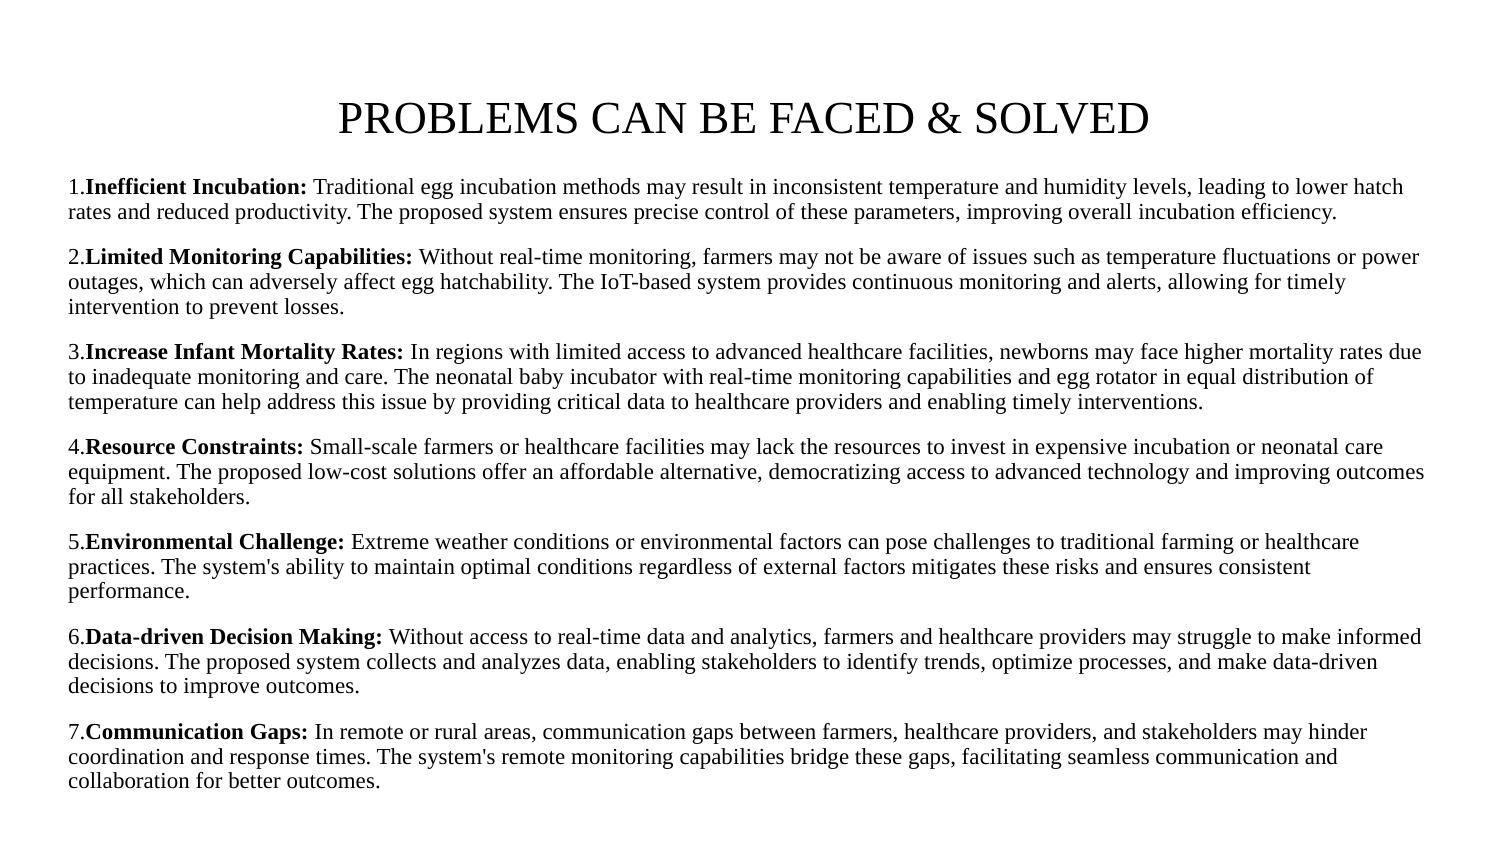

# PROBLEMS CAN BE FACED & SOLVED
1.Inefficient Incubation: Traditional egg incubation methods may result in inconsistent temperature and humidity levels, leading to lower hatch rates and reduced productivity. The proposed system ensures precise control of these parameters, improving overall incubation efficiency.
2.Limited Monitoring Capabilities: Without real-time monitoring, farmers may not be aware of issues such as temperature fluctuations or power outages, which can adversely affect egg hatchability. The IoT-based system provides continuous monitoring and alerts, allowing for timely intervention to prevent losses.
3.Increase Infant Mortality Rates: In regions with limited access to advanced healthcare facilities, newborns may face higher mortality rates due to inadequate monitoring and care. The neonatal baby incubator with real-time monitoring capabilities and egg rotator in equal distribution of temperature can help address this issue by providing critical data to healthcare providers and enabling timely interventions.
4.Resource Constraints: Small-scale farmers or healthcare facilities may lack the resources to invest in expensive incubation or neonatal care equipment. The proposed low-cost solutions offer an affordable alternative, democratizing access to advanced technology and improving outcomes for all stakeholders.
5.Environmental Challenge: Extreme weather conditions or environmental factors can pose challenges to traditional farming or healthcare practices. The system's ability to maintain optimal conditions regardless of external factors mitigates these risks and ensures consistent performance.
6.Data-driven Decision Making: Without access to real-time data and analytics, farmers and healthcare providers may struggle to make informed decisions. The proposed system collects and analyzes data, enabling stakeholders to identify trends, optimize processes, and make data-driven decisions to improve outcomes.
7.Communication Gaps: In remote or rural areas, communication gaps between farmers, healthcare providers, and stakeholders may hinder coordination and response times. The system's remote monitoring capabilities bridge these gaps, facilitating seamless communication and collaboration for better outcomes.